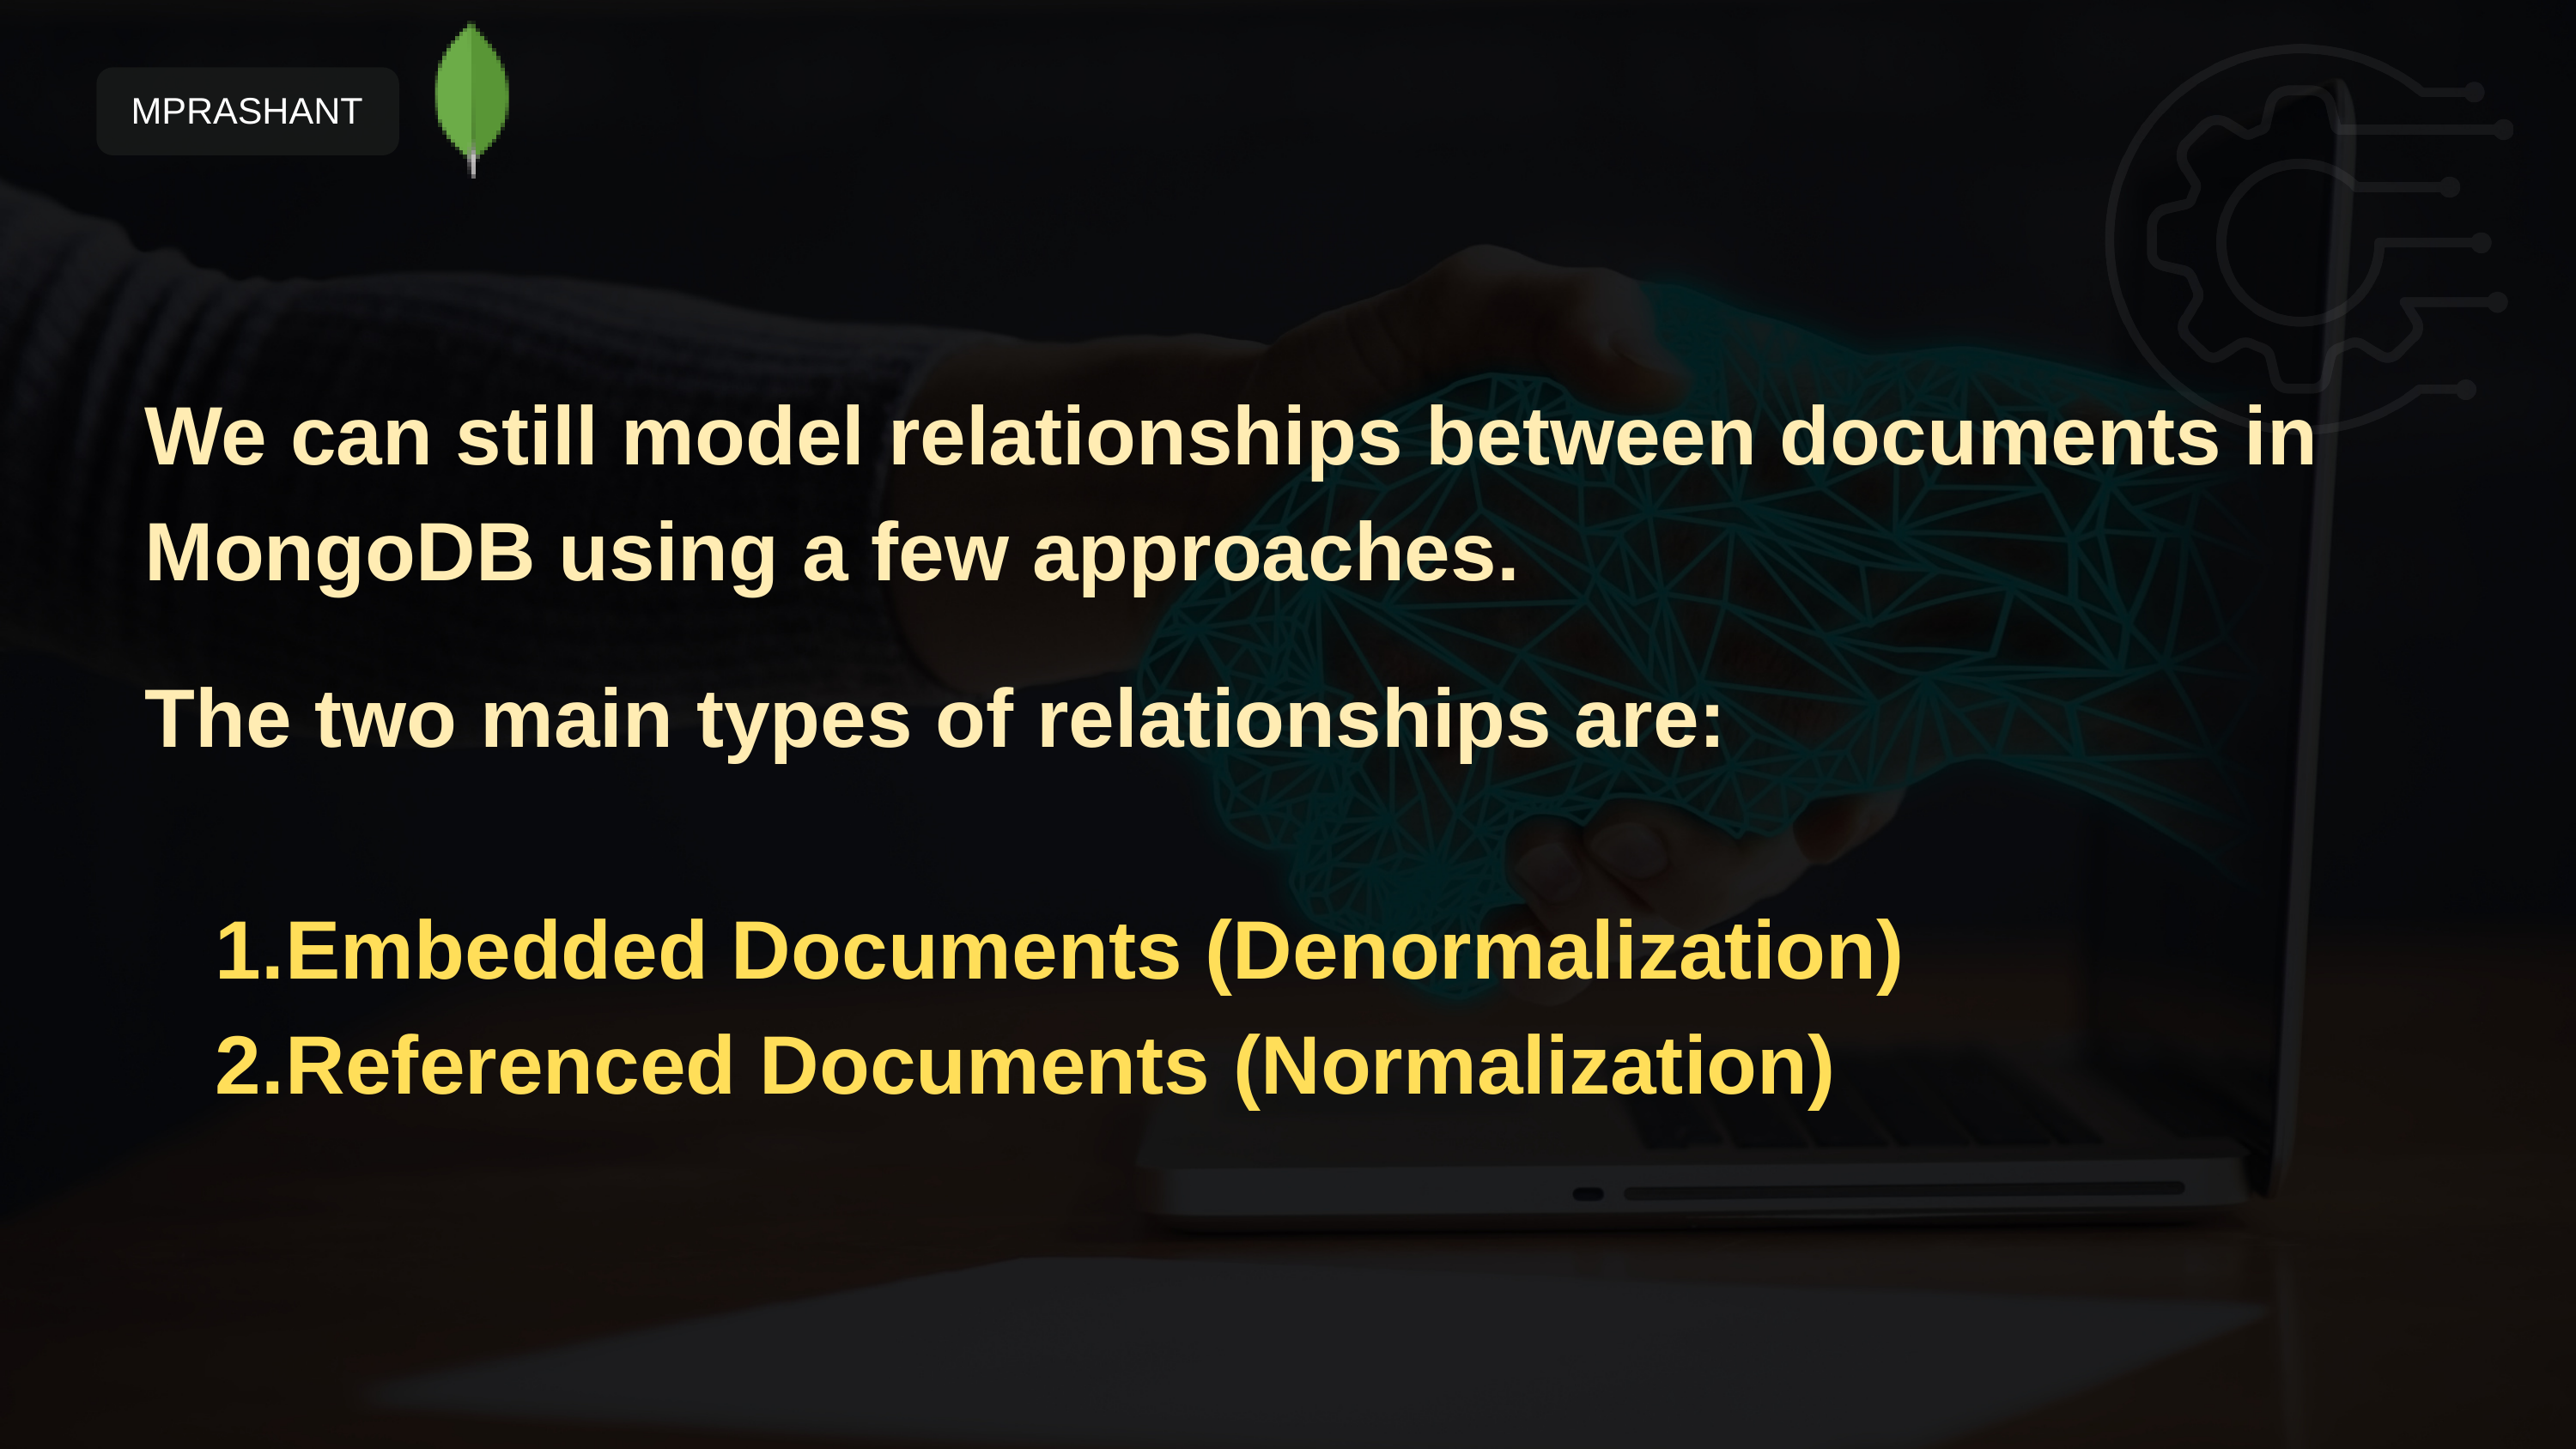

MPRASHANT
We can still model relationships between documents in MongoDB using a few approaches.

The two main types of relationships are:

Embedded Documents (Denormalization)
Referenced Documents (Normalization)